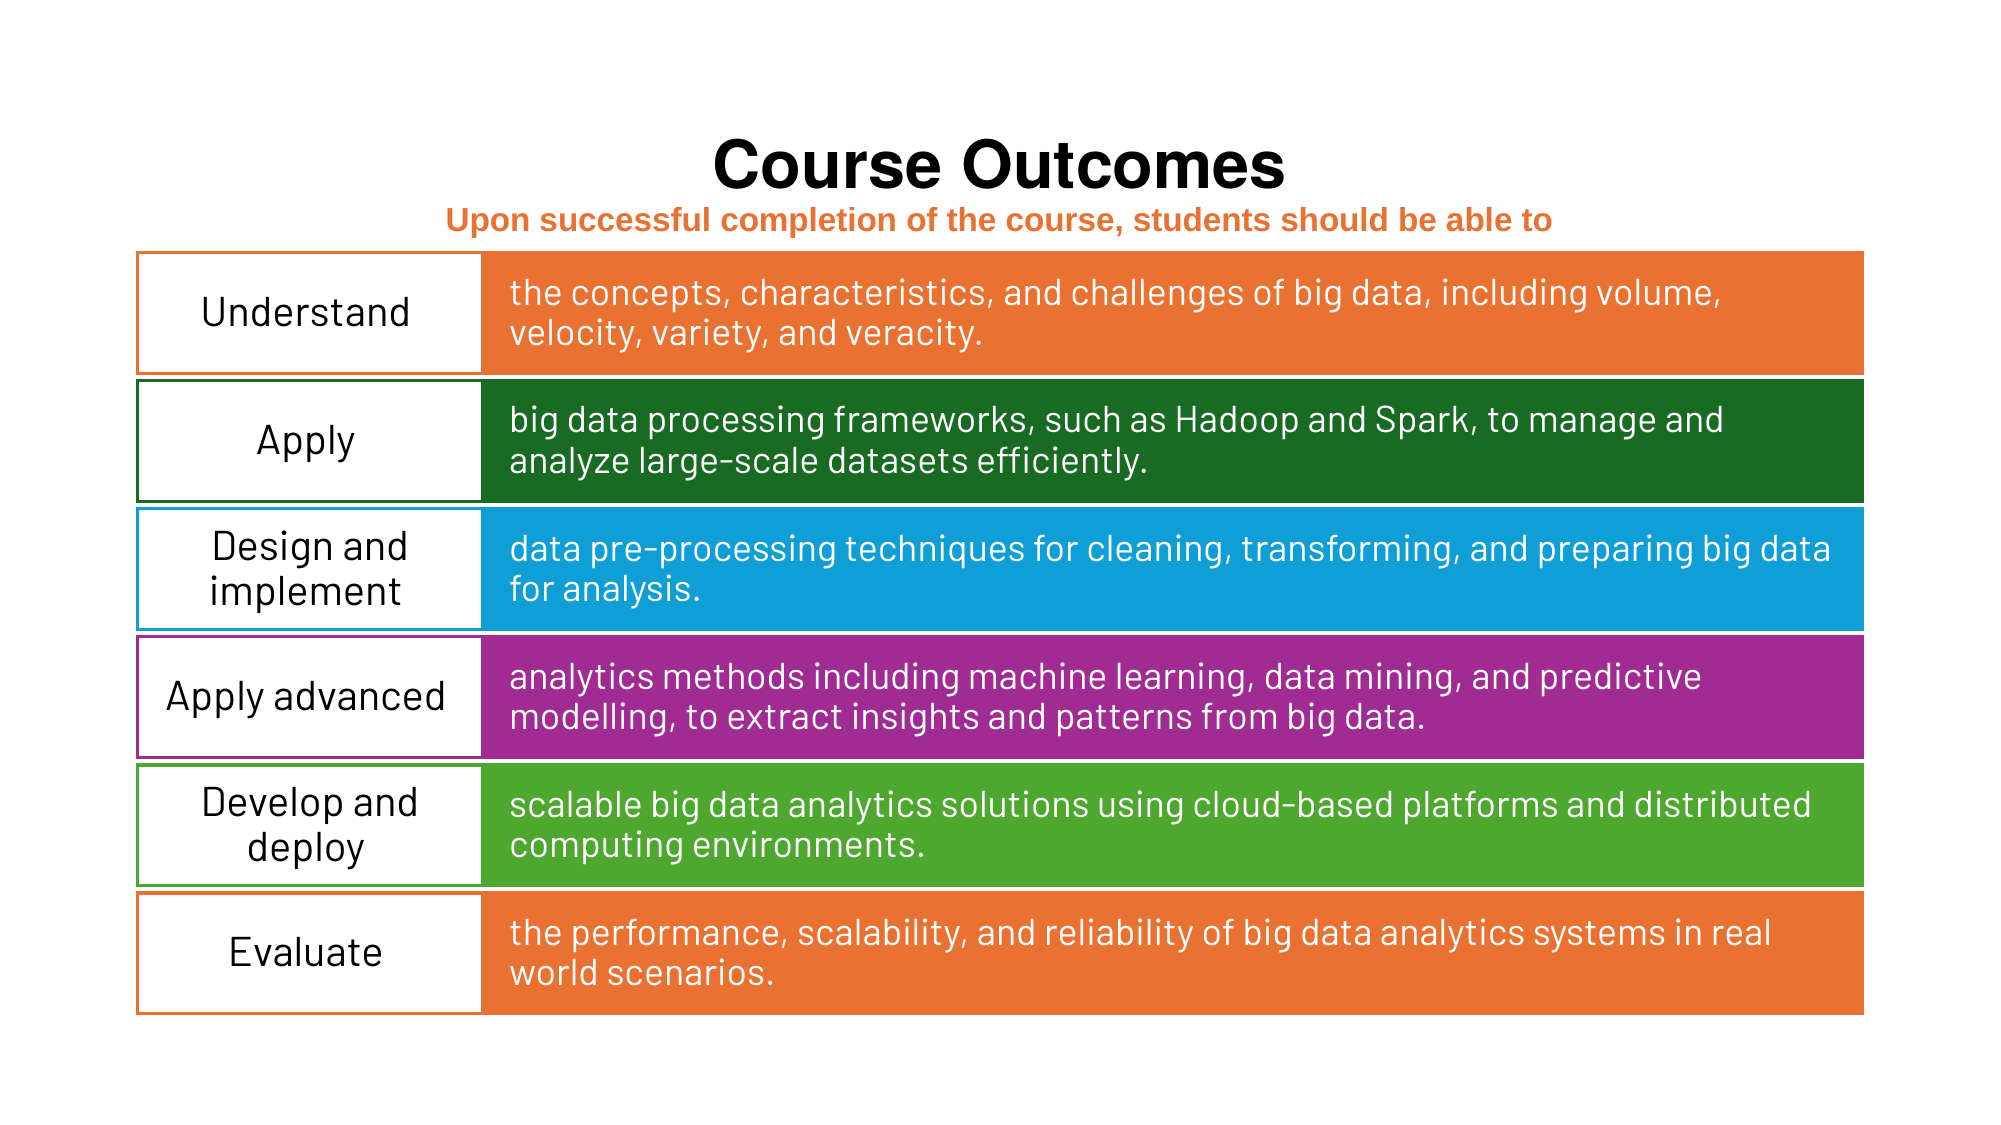

# Course Outcomes Upon successful completion of the course, students should be able to
the concepts, characteristics, and challenges of big data, including volume, velocity, variety, and veracity.
Understand
big data processing frameworks, such as Hadoop and Spark, to manage and analyze large-scale datasets efficiently.
Apply
data pre-processing techniques for cleaning, transforming, and preparing big data for analysis.
Design and implement
analytics methods including machine learning, data mining, and predictive modelling, to extract insights and patterns from big data.
Apply advanced
scalable big data analytics solutions using cloud-based platforms and distributed computing environments.
Develop and deploy
the performance, scalability, and reliability of big data analytics systems in real world scenarios.
Evaluate